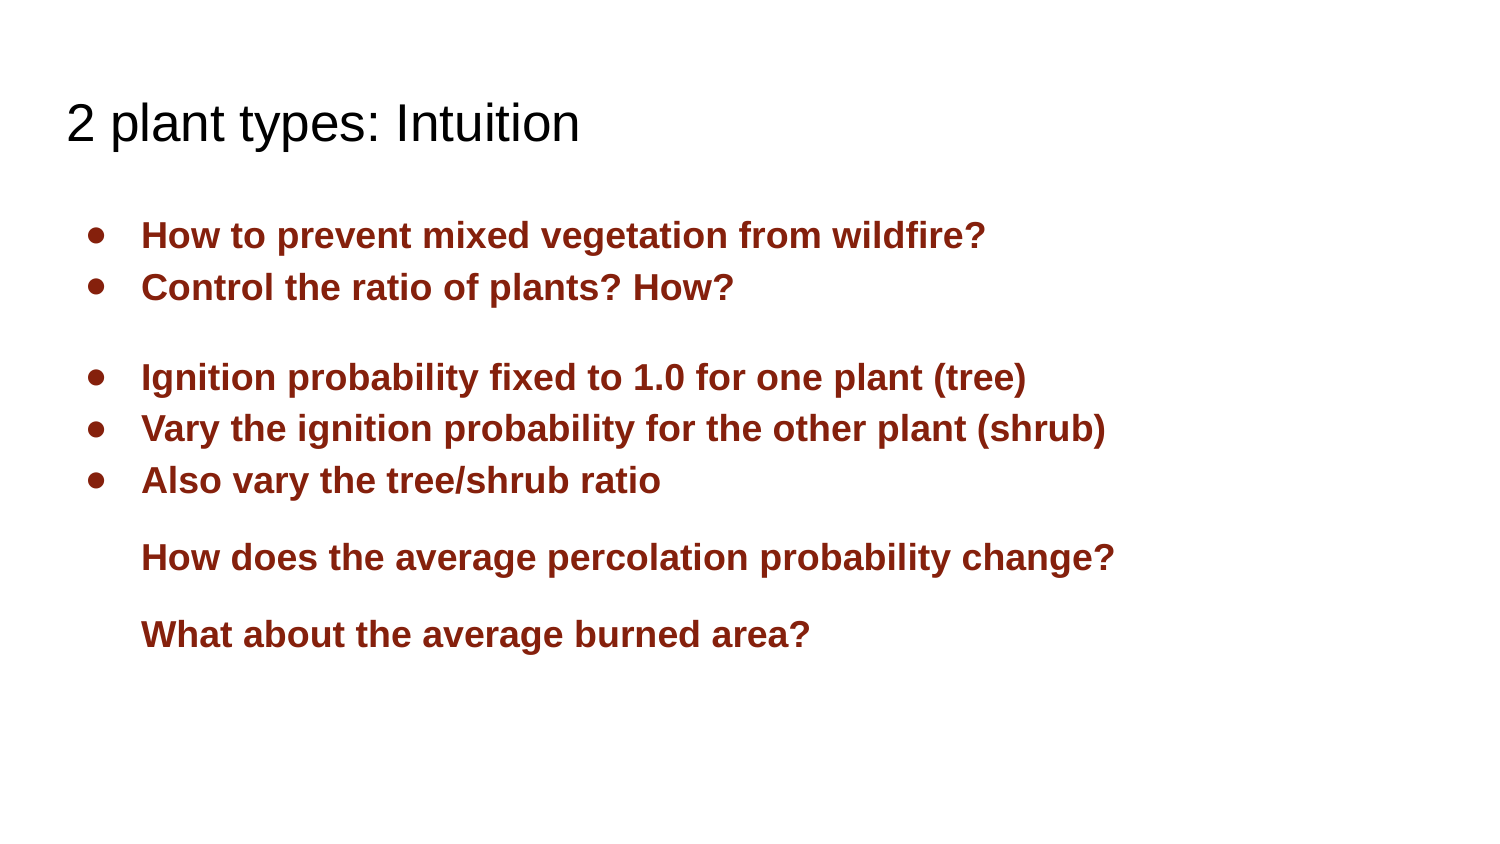

# 2 plant types: Intuition
How to prevent mixed vegetation from wildfire?
Control the ratio of plants? How?
Ignition probability fixed to 1.0 for one plant (tree)
Vary the ignition probability for the other plant (shrub)
Also vary the tree/shrub ratio
How does the average percolation probability change?
What about the average burned area?